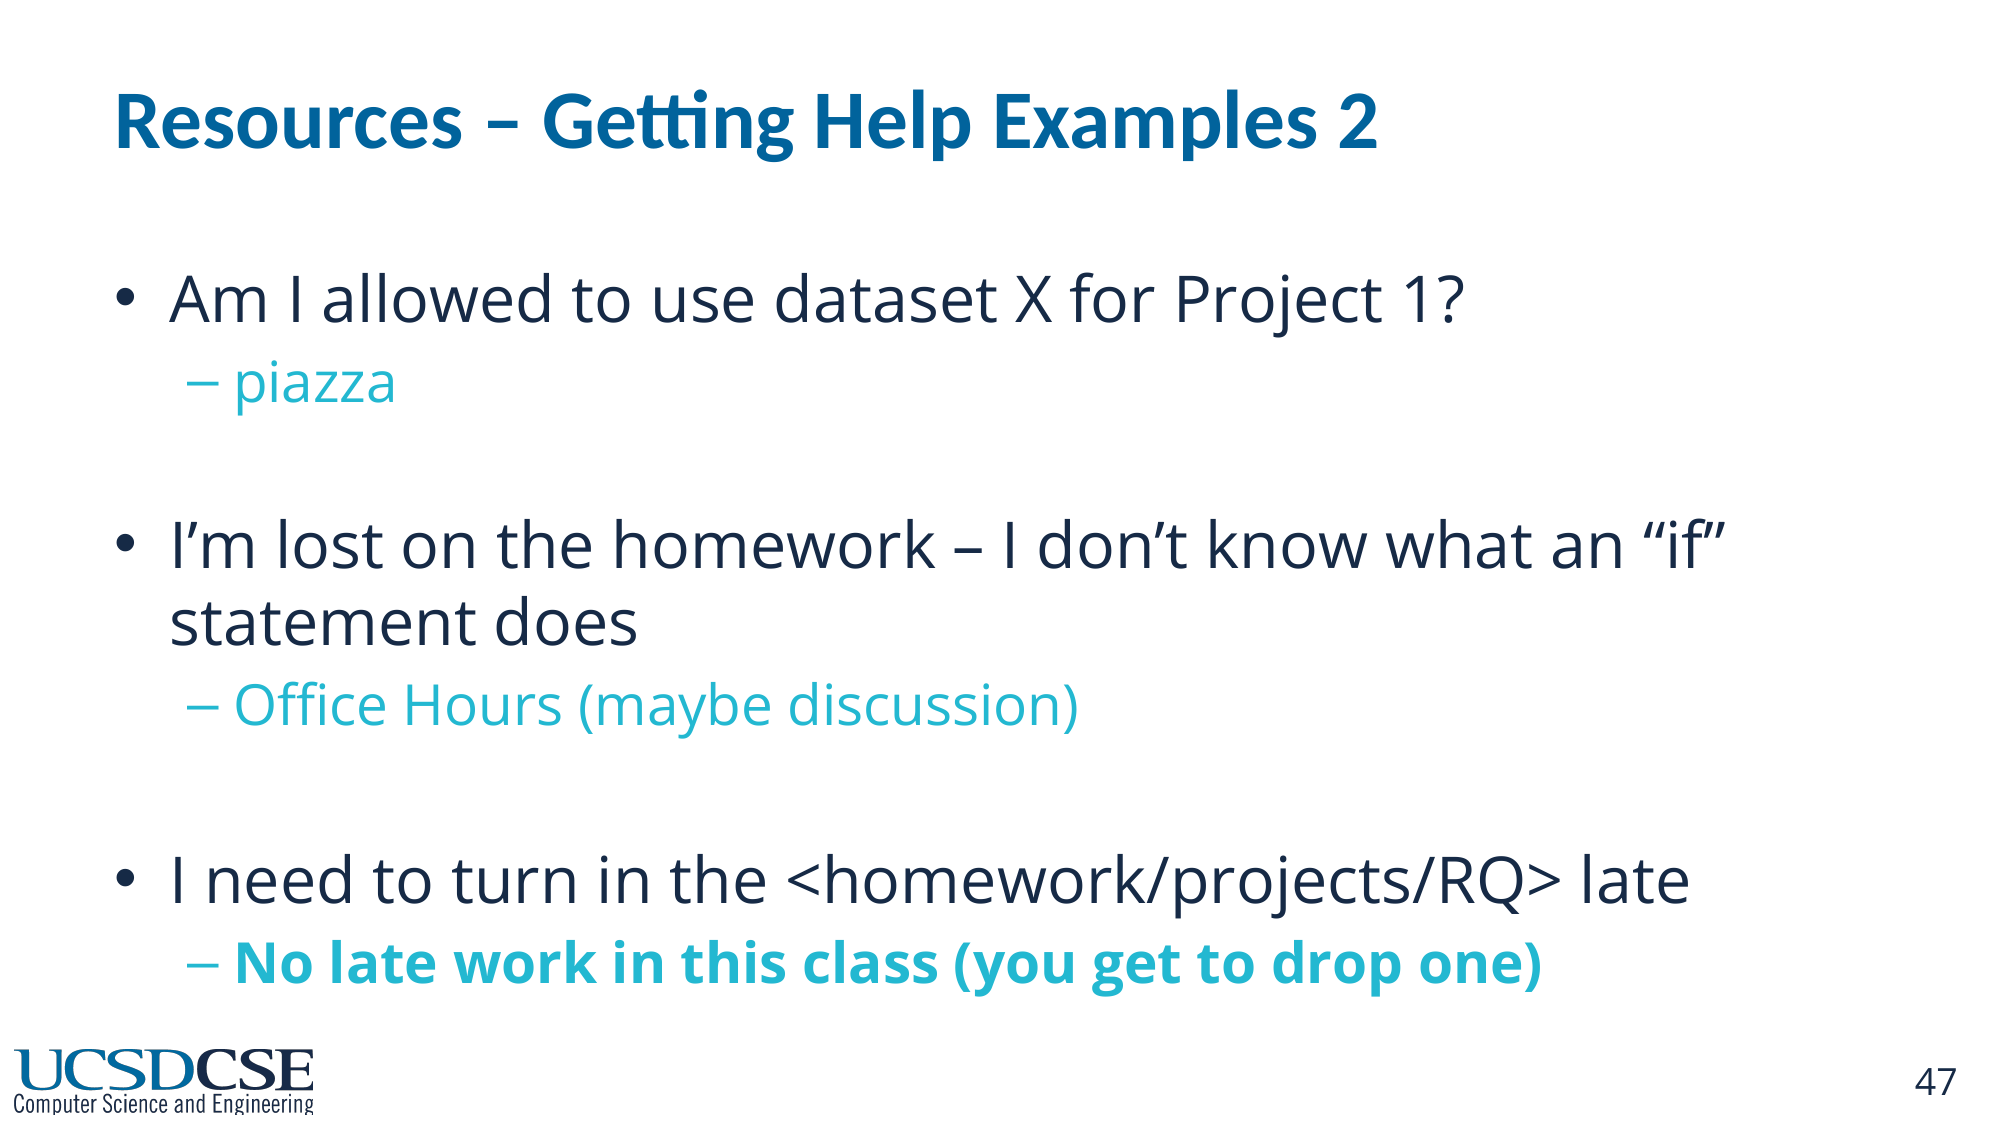

# Resources – Getting Help Examples 2
Am I allowed to use dataset X for Project 1?
piazza

I’m lost on the homework – I don’t know what an “if” statement does
Office Hours (maybe discussion)

I need to turn in the <homework/projects/RQ> late
No late work in this class (you get to drop one)